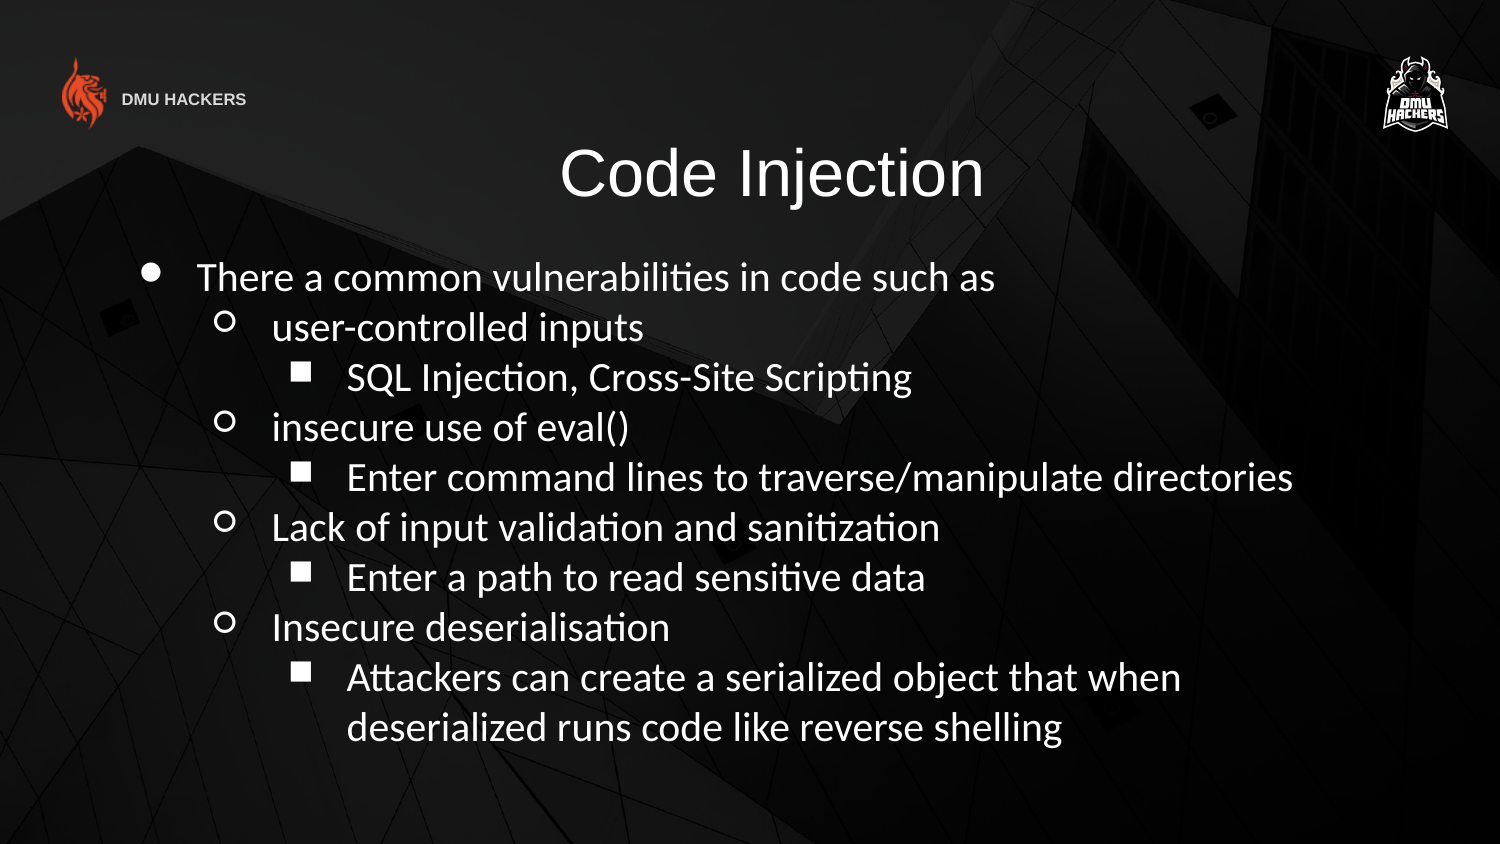

DMU HACKERS
Code Injection
There a common vulnerabilities in code such as
user-controlled inputs
SQL Injection, Cross-Site Scripting
insecure use of eval()
Enter command lines to traverse/manipulate directories
Lack of input validation and sanitization
Enter a path to read sensitive data
Insecure deserialisation
Attackers can create a serialized object that when deserialized runs code like reverse shelling